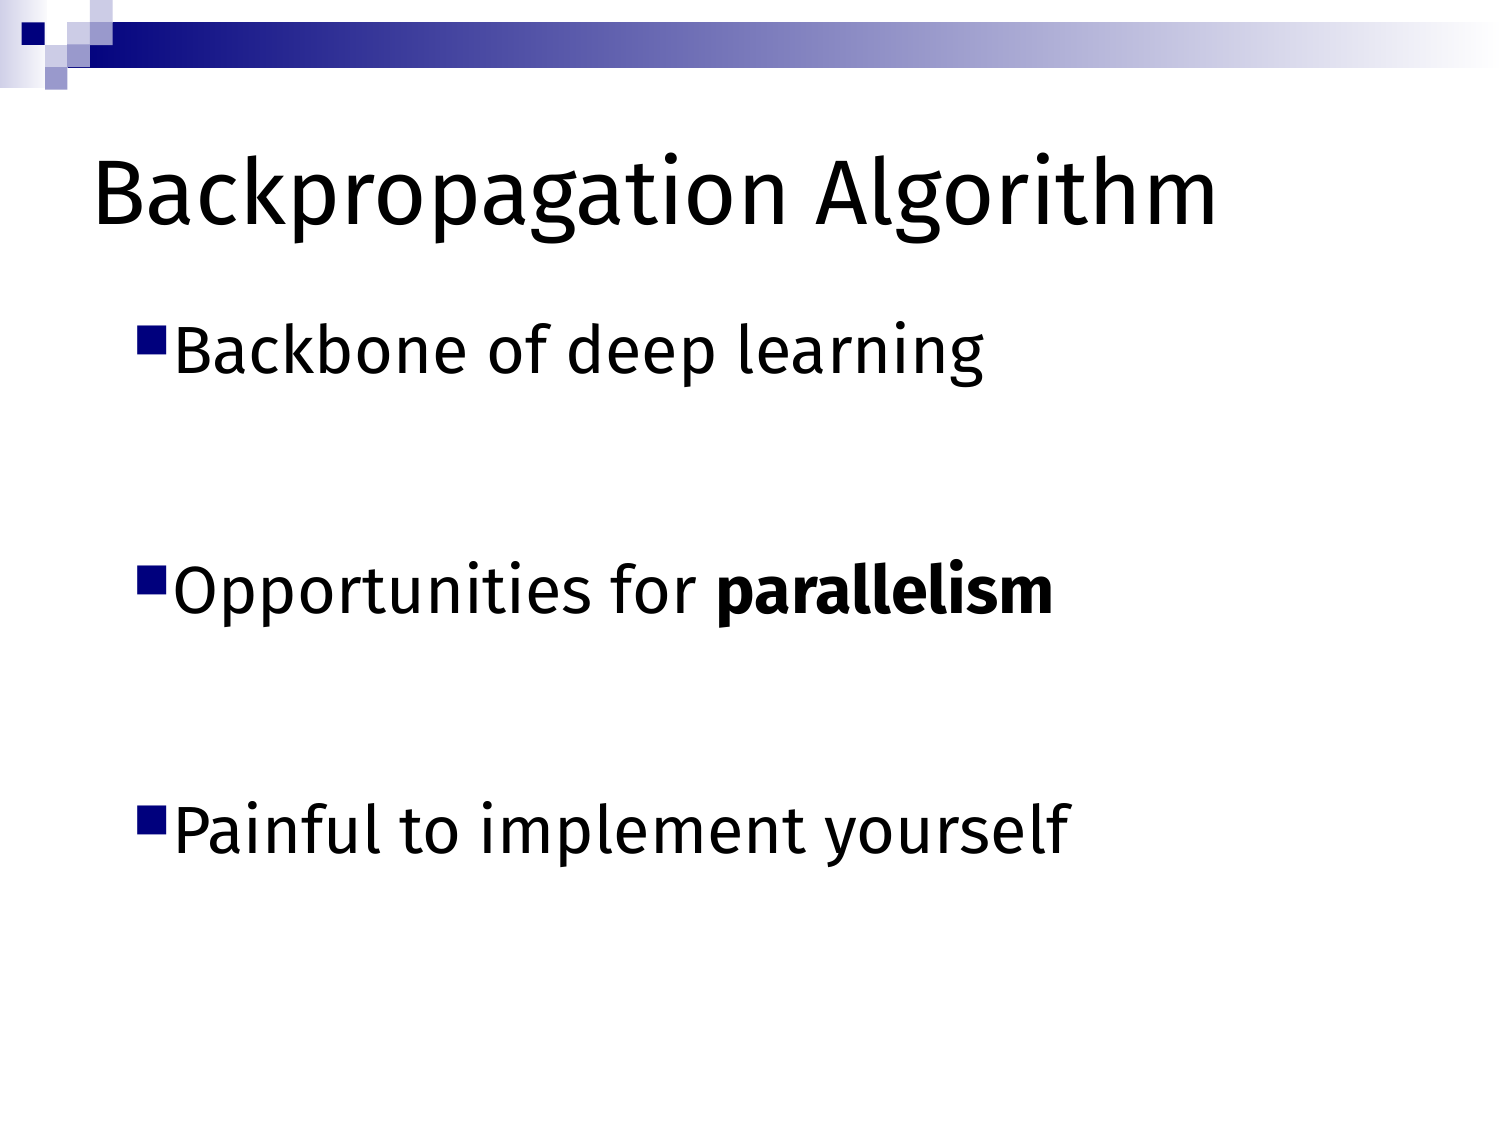

# Backpropagation Algorithm
Backbone of deep learning

Opportunities for parallelism

Painful to implement yourself